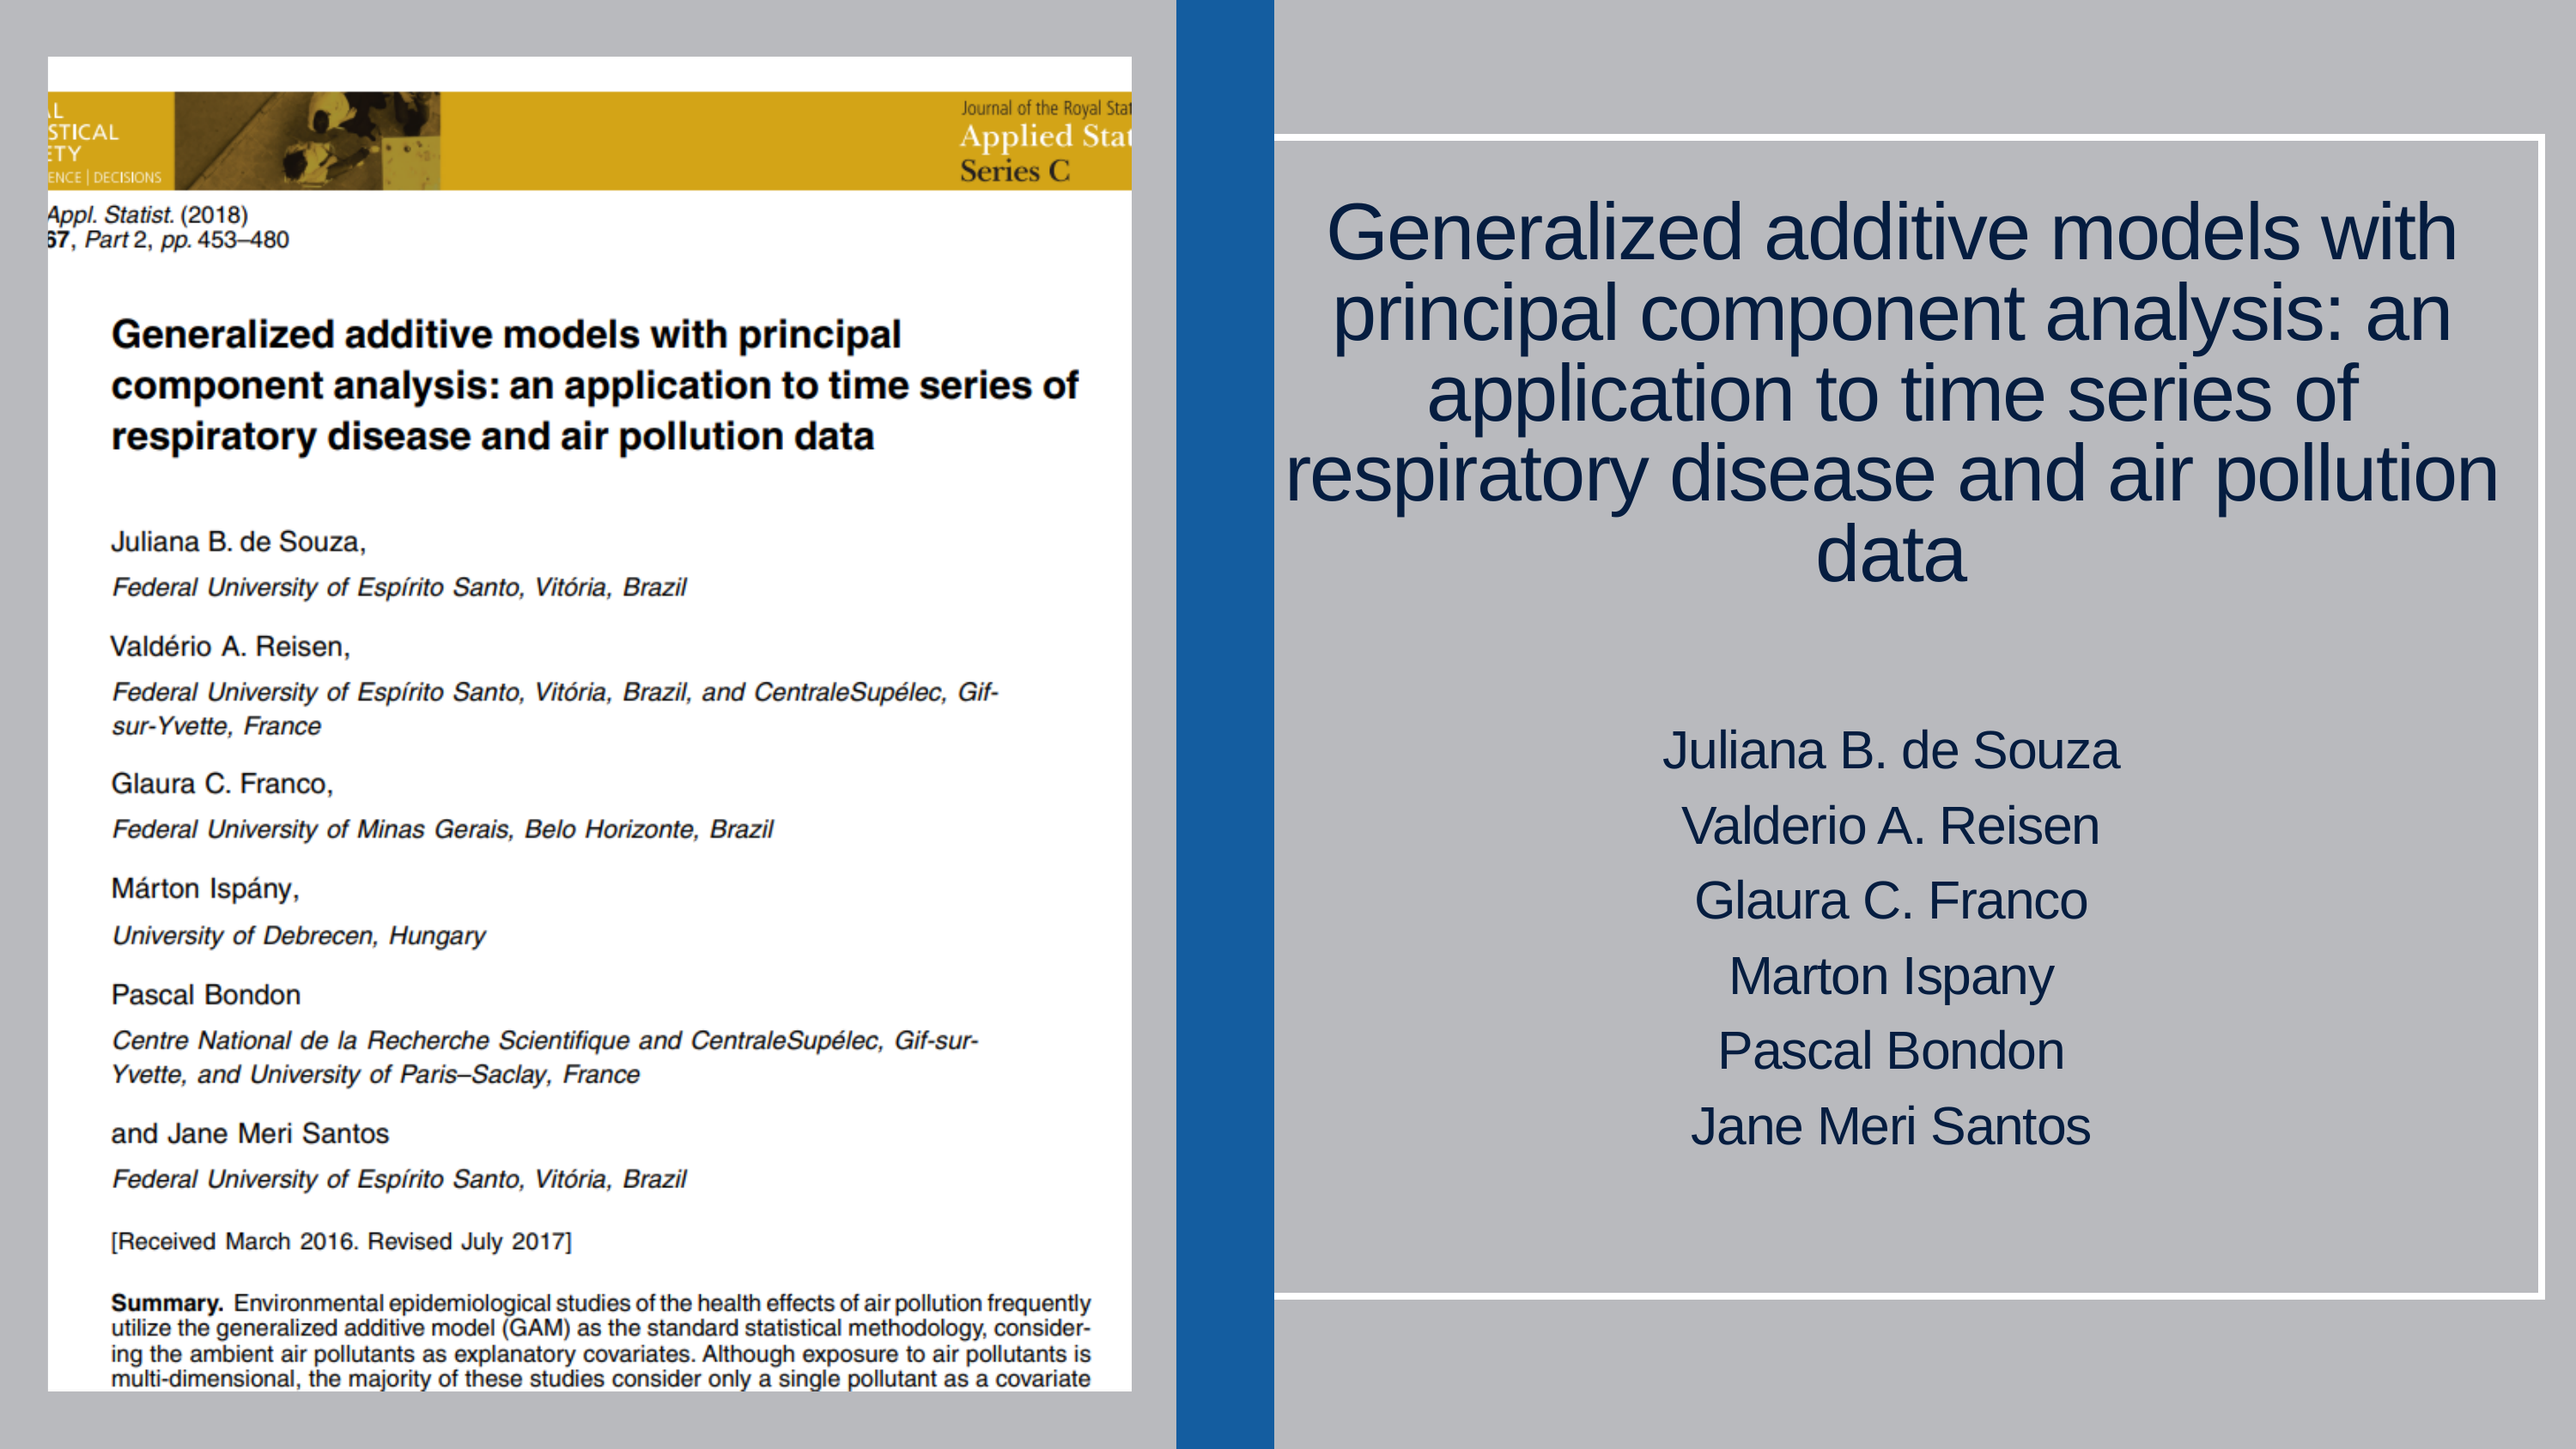

Generalized additive models with principal component analysis: an application to time series of respiratory disease and air pollution data
Juliana B. de Souza
Valderio A. Reisen
Glaura C. Franco
Marton Ispany
Pascal Bondon
Jane Meri Santos